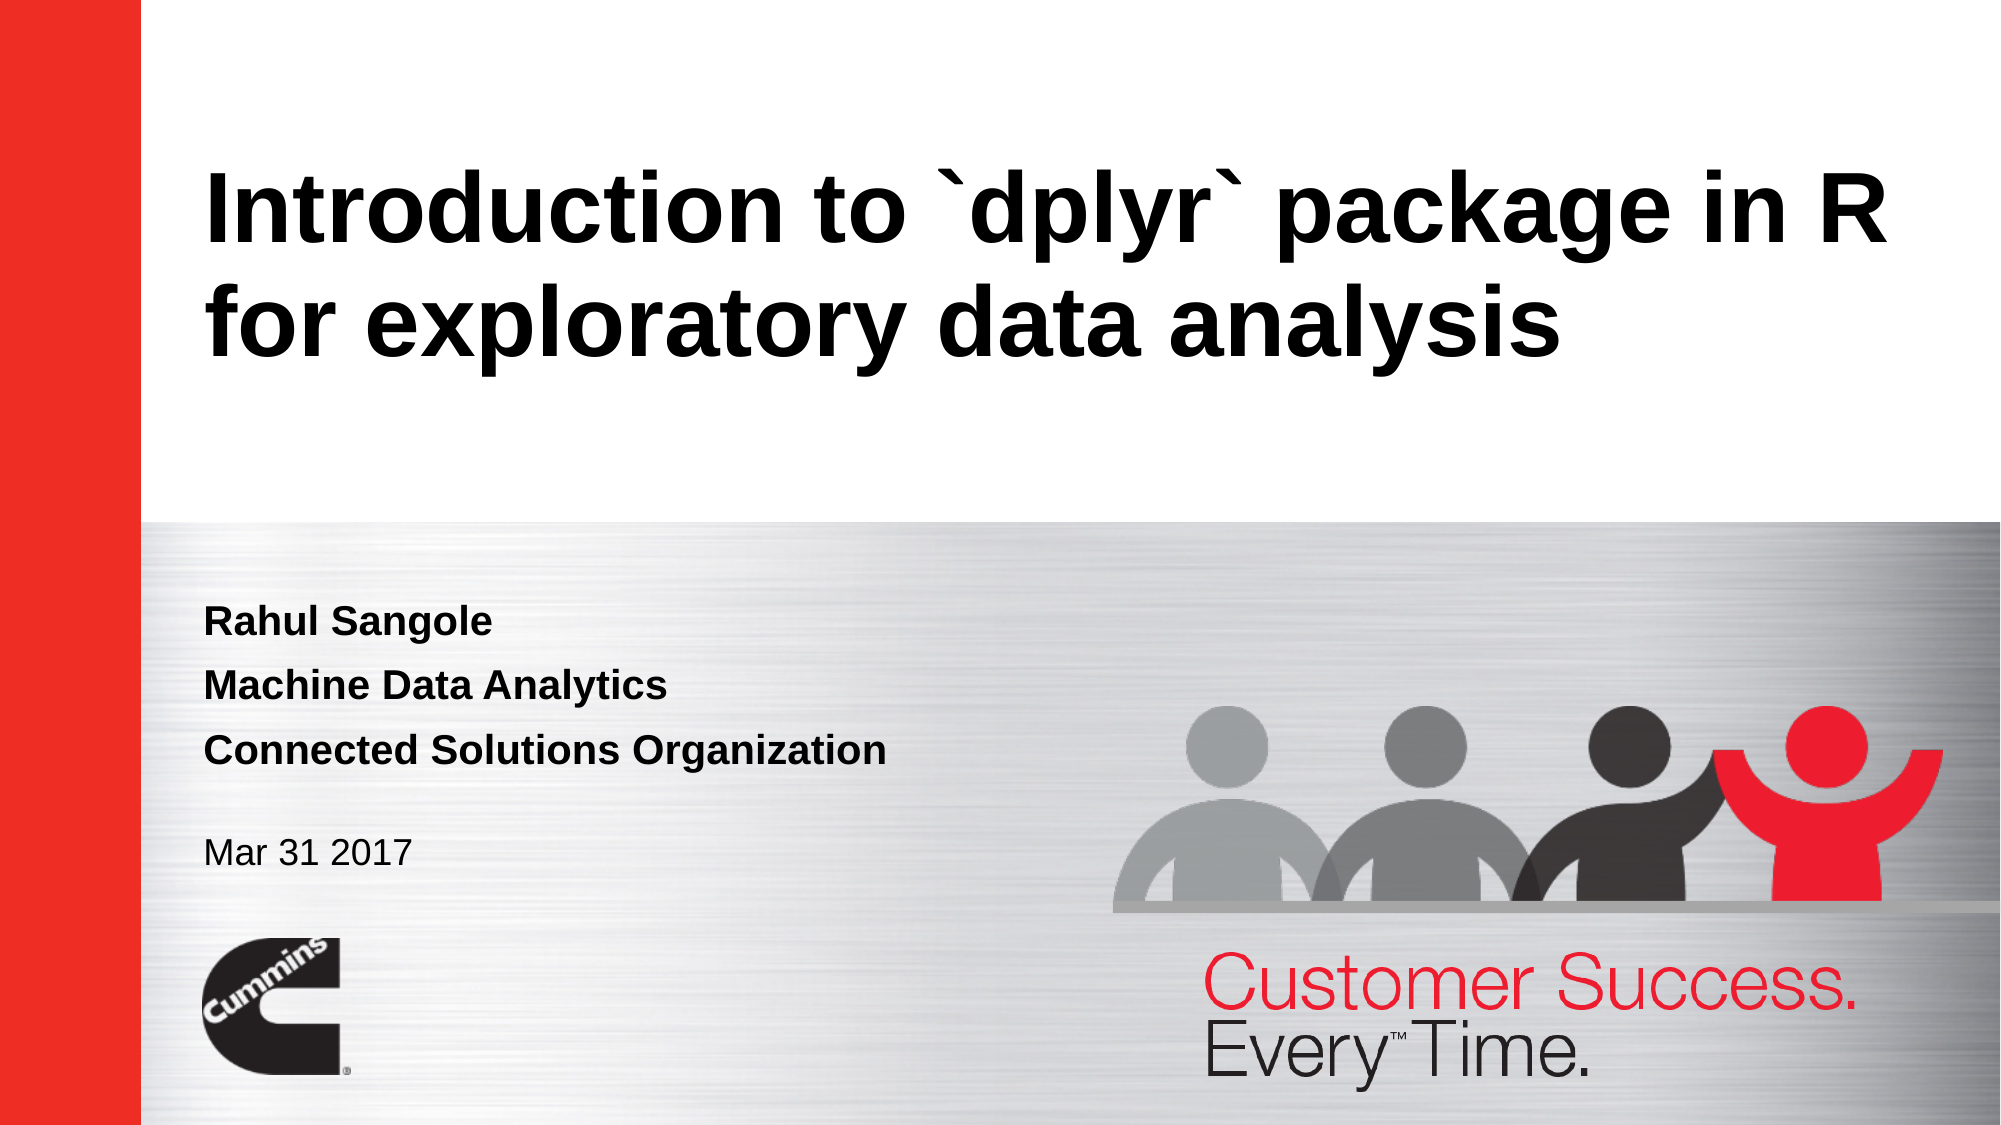

# Introduction to `dplyr` package in R for exploratory data analysis
Rahul Sangole
Machine Data Analytics
Connected Solutions Organization
Mar 31 2017